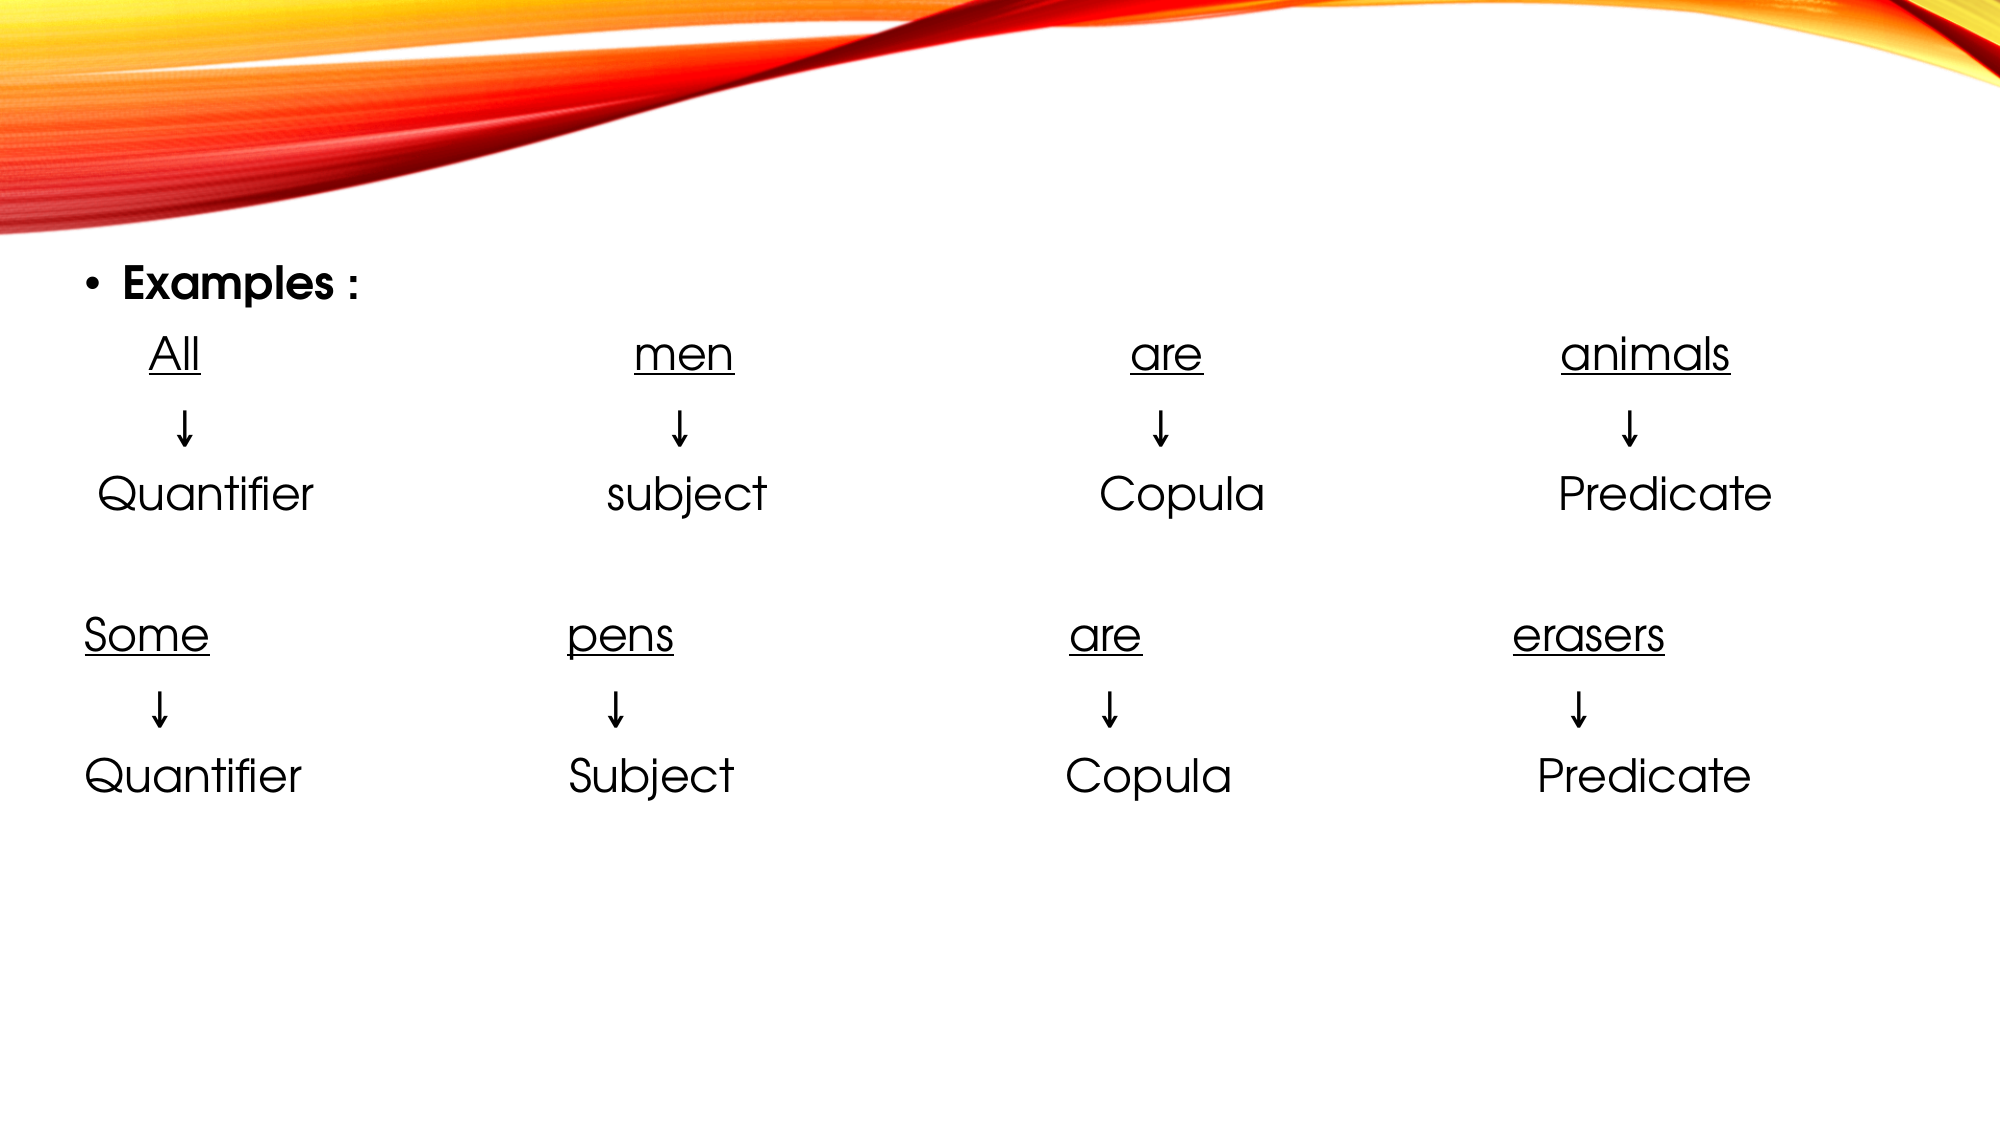

Examples :
     All                                  men                               are                            animals
       ↓                                     ↓                                    ↓                                   ↓
 Quantifier                       subject                          Copula                       Predicate

Some                            pens                               are                             erasers
     ↓                                  ↓                                     ↓                                   ↓
Quantifier                     Subject                          Copula                        Predicate